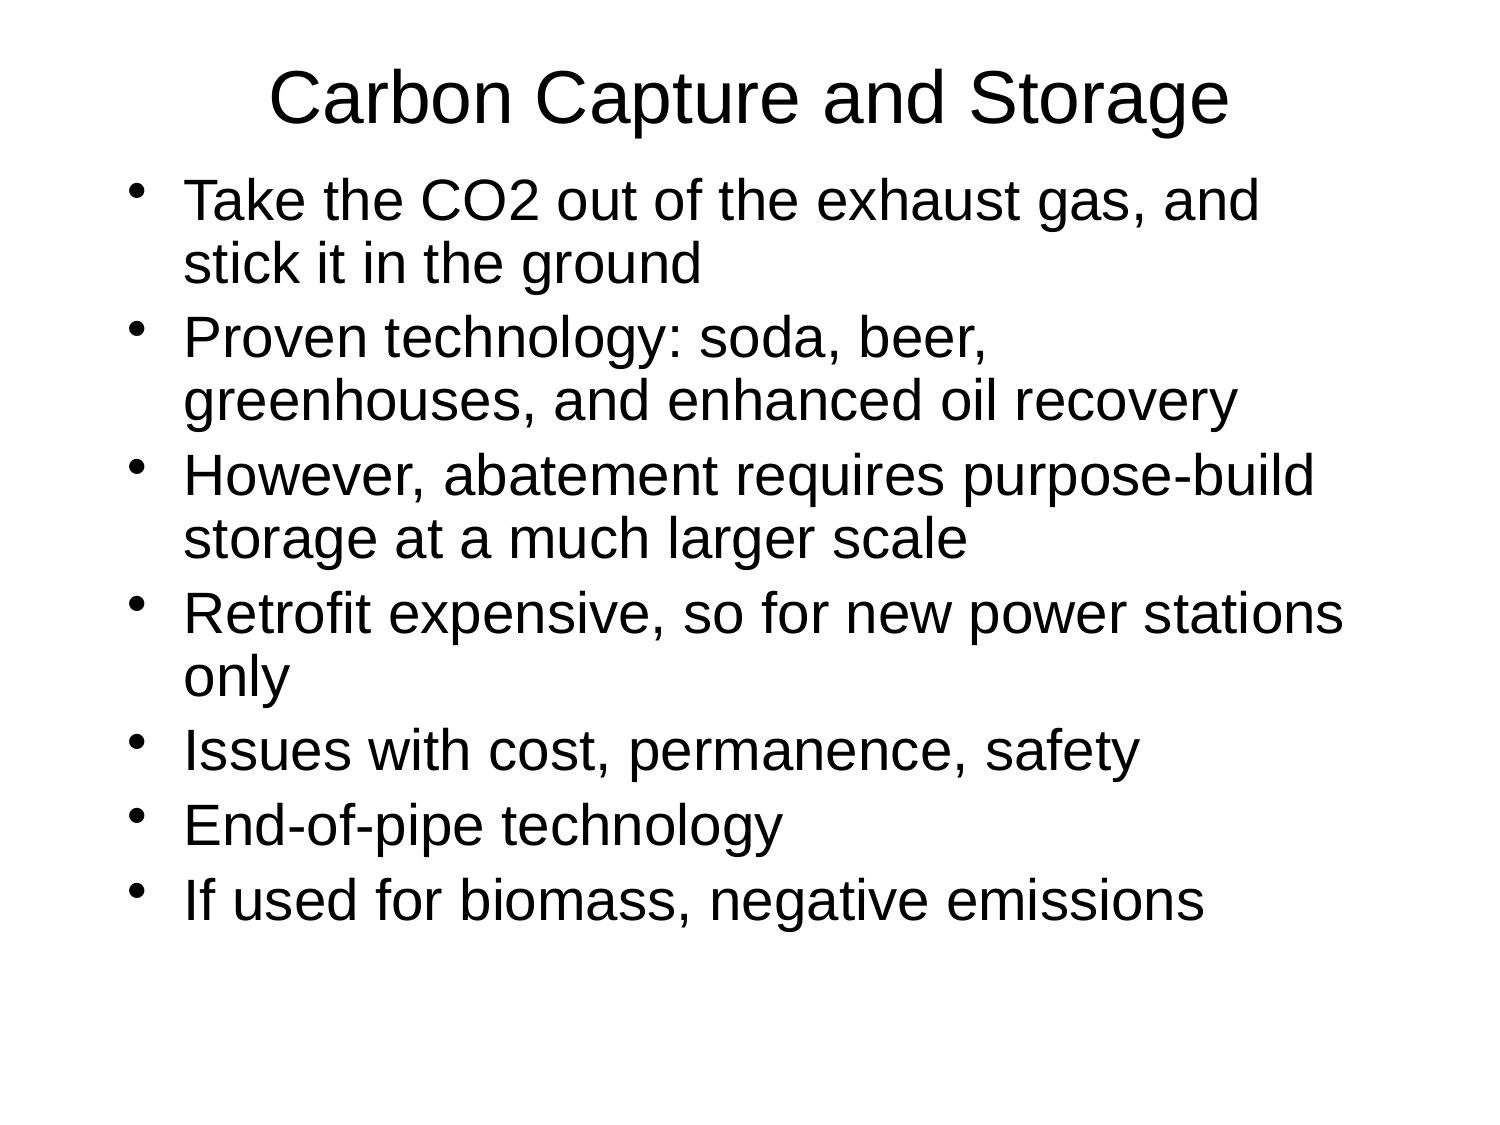

# Carbon Capture and Storage
Take the CO2 out of the exhaust gas, and stick it in the ground
Proven technology: soda, beer,  greenhouses, and enhanced oil recovery
However, abatement requires purpose-build storage at a much larger scale
Retrofit expensive, so for new power stations only
Issues with cost, permanence, safety
End-of-pipe technology
If used for biomass, negative emissions